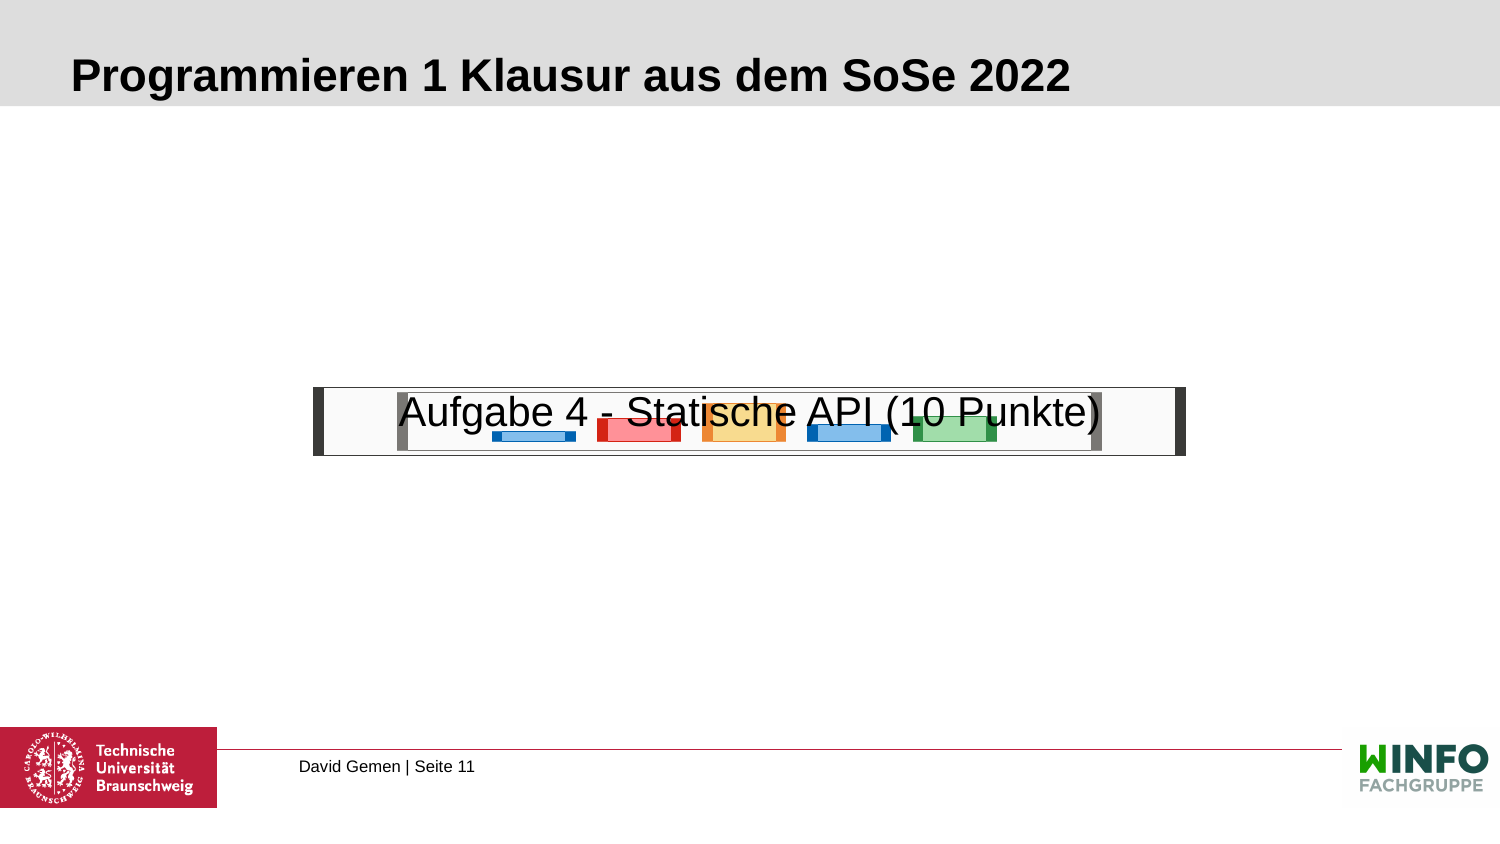

# Programmieren 1 Klausur aus dem SoSe 2022
Aufgabe 4 - Statische API (10 Punkte)